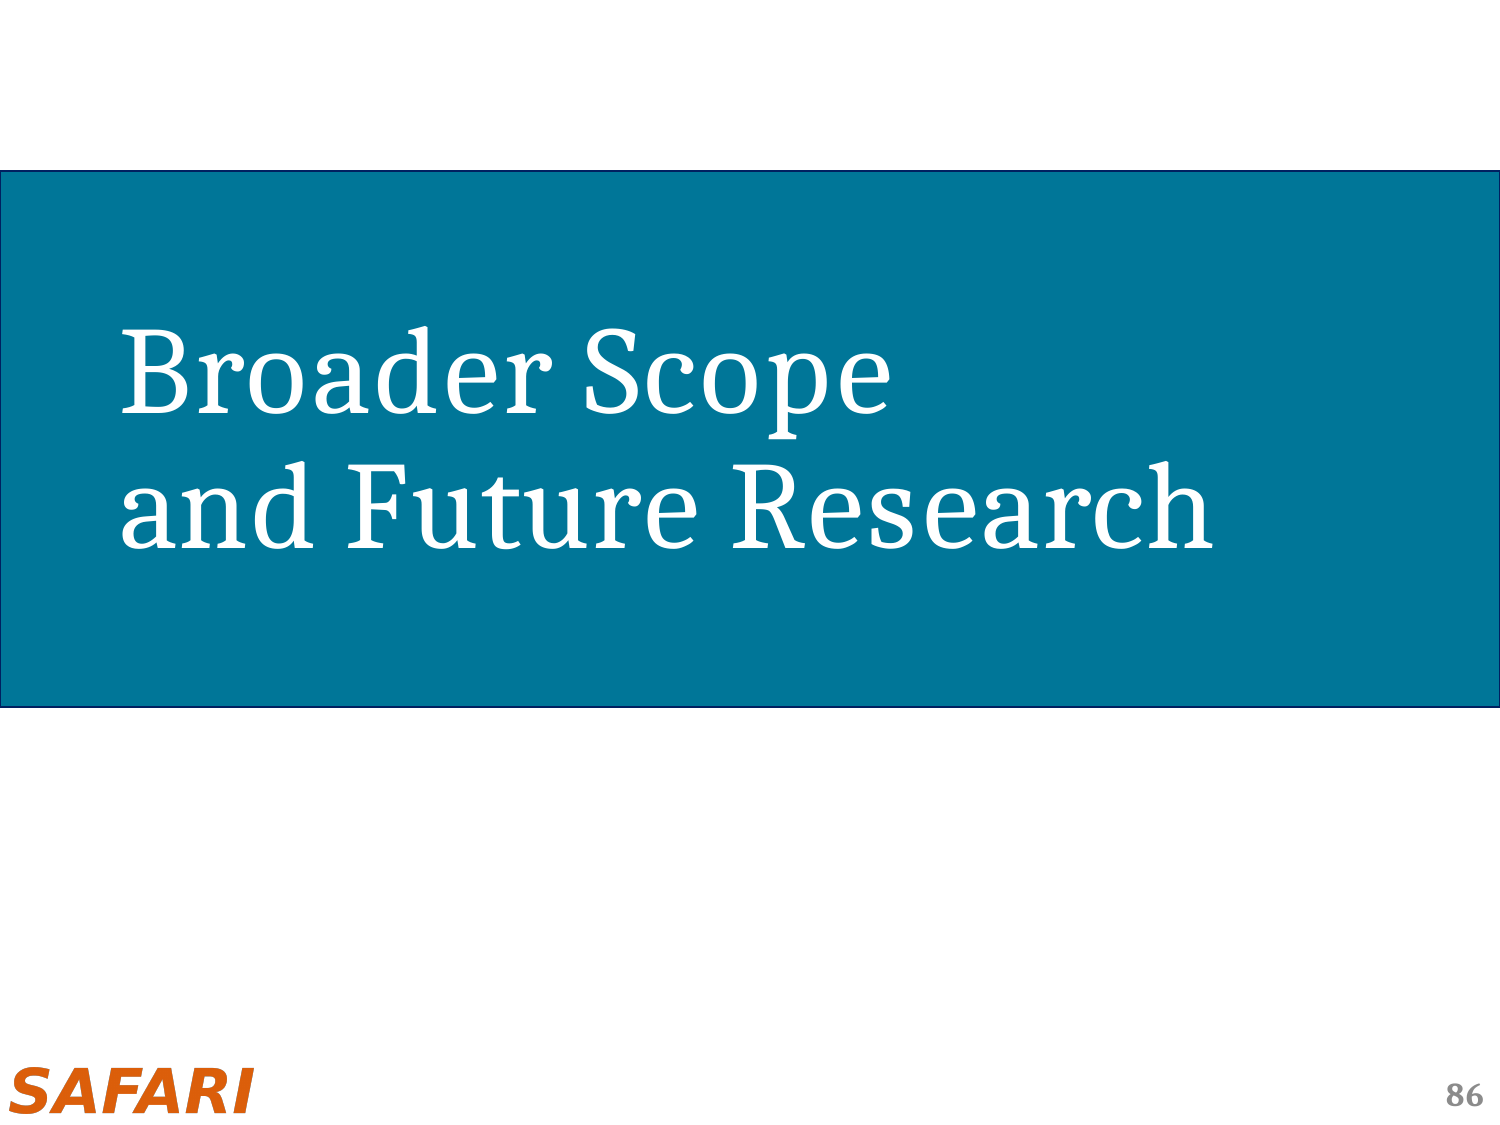

# Broader Scope and Future Research
86